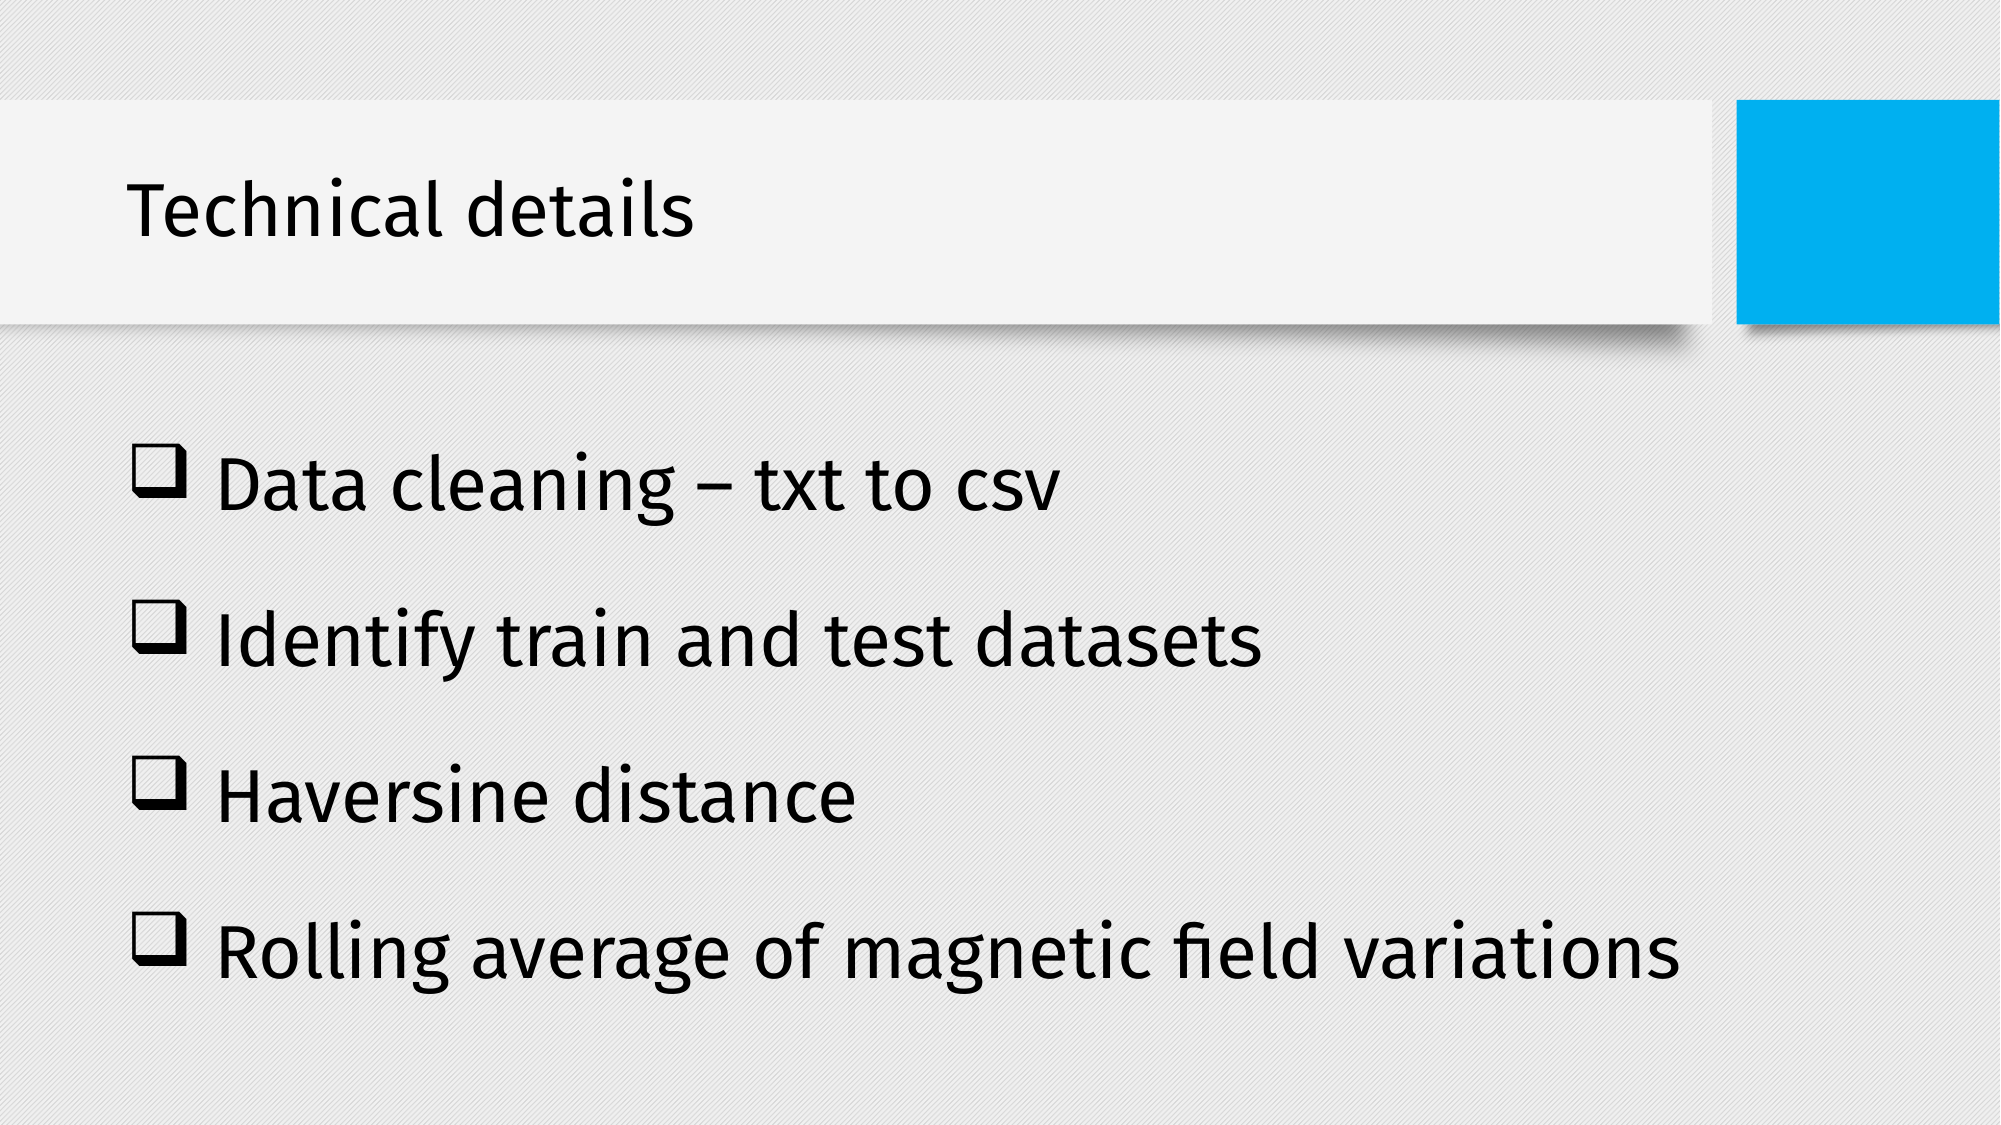

# Technical details
 Data cleaning – txt to csv
 Identify train and test datasets
 Haversine distance
 Rolling average of magnetic field variations